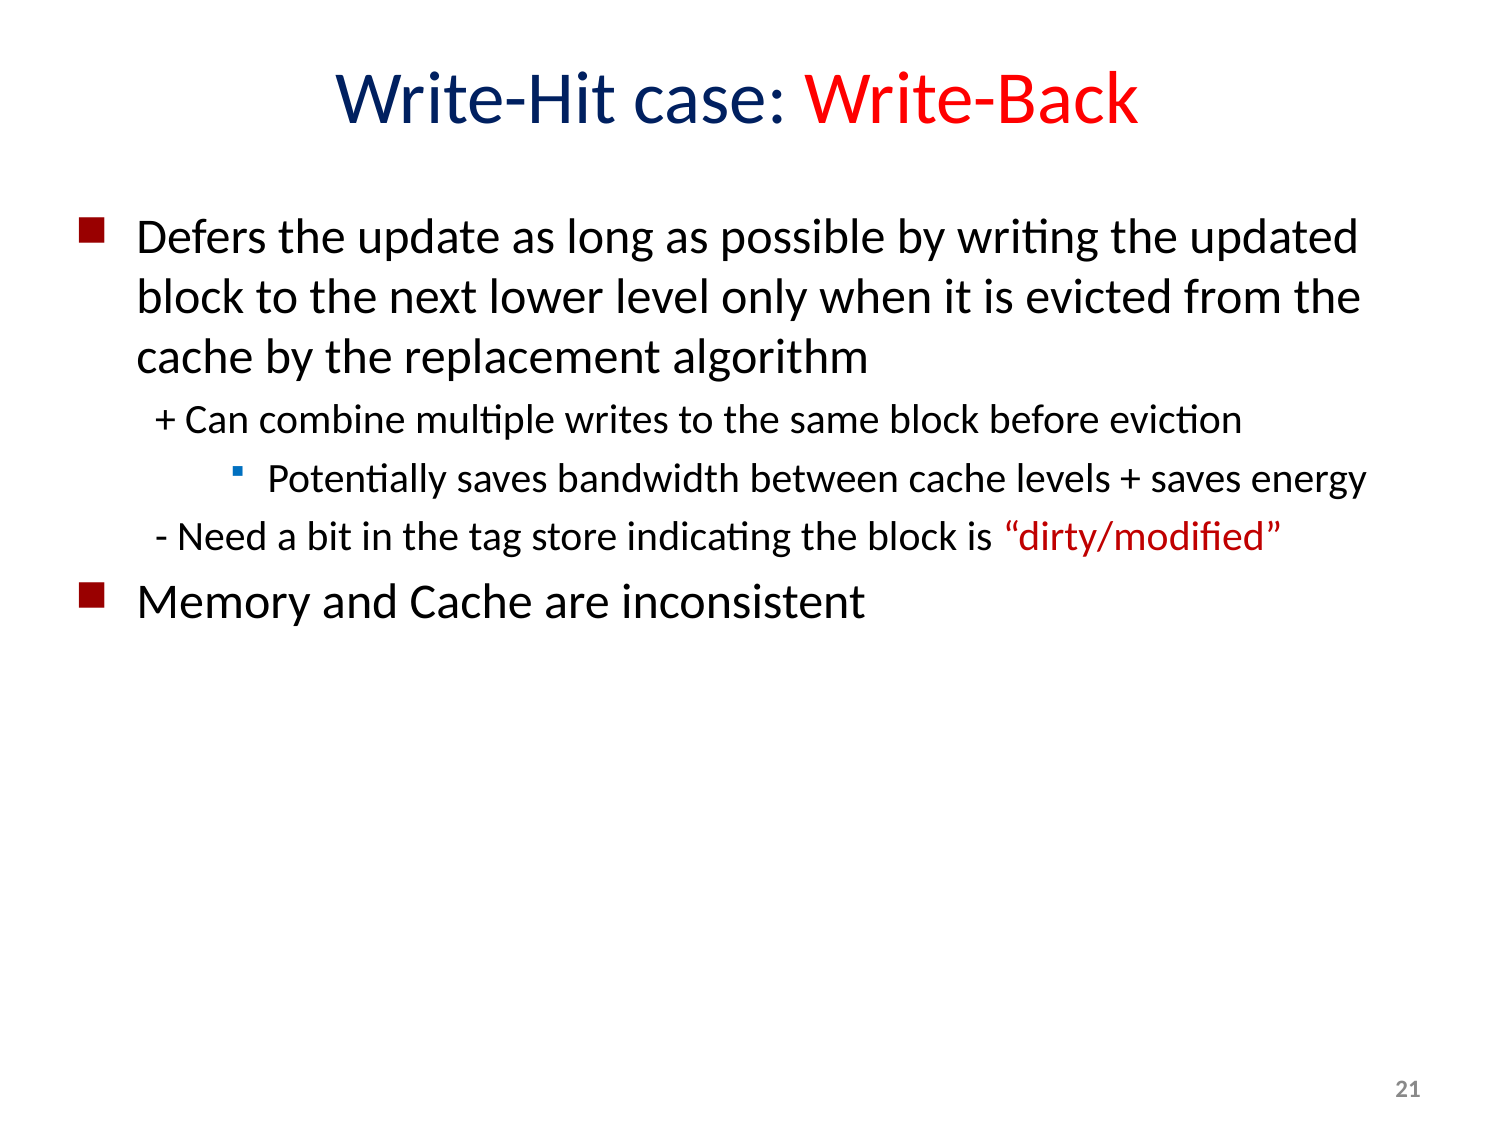

# Write-Hit case: Write-Back
Defers the update as long as possible by writing the updated block to the next lower level only when it is evicted from the cache by the replacement algorithm
+ Can combine multiple writes to the same block before eviction
Potentially saves bandwidth between cache levels + saves energy
- Need a bit in the tag store indicating the block is “dirty/modified”
Memory and Cache are inconsistent